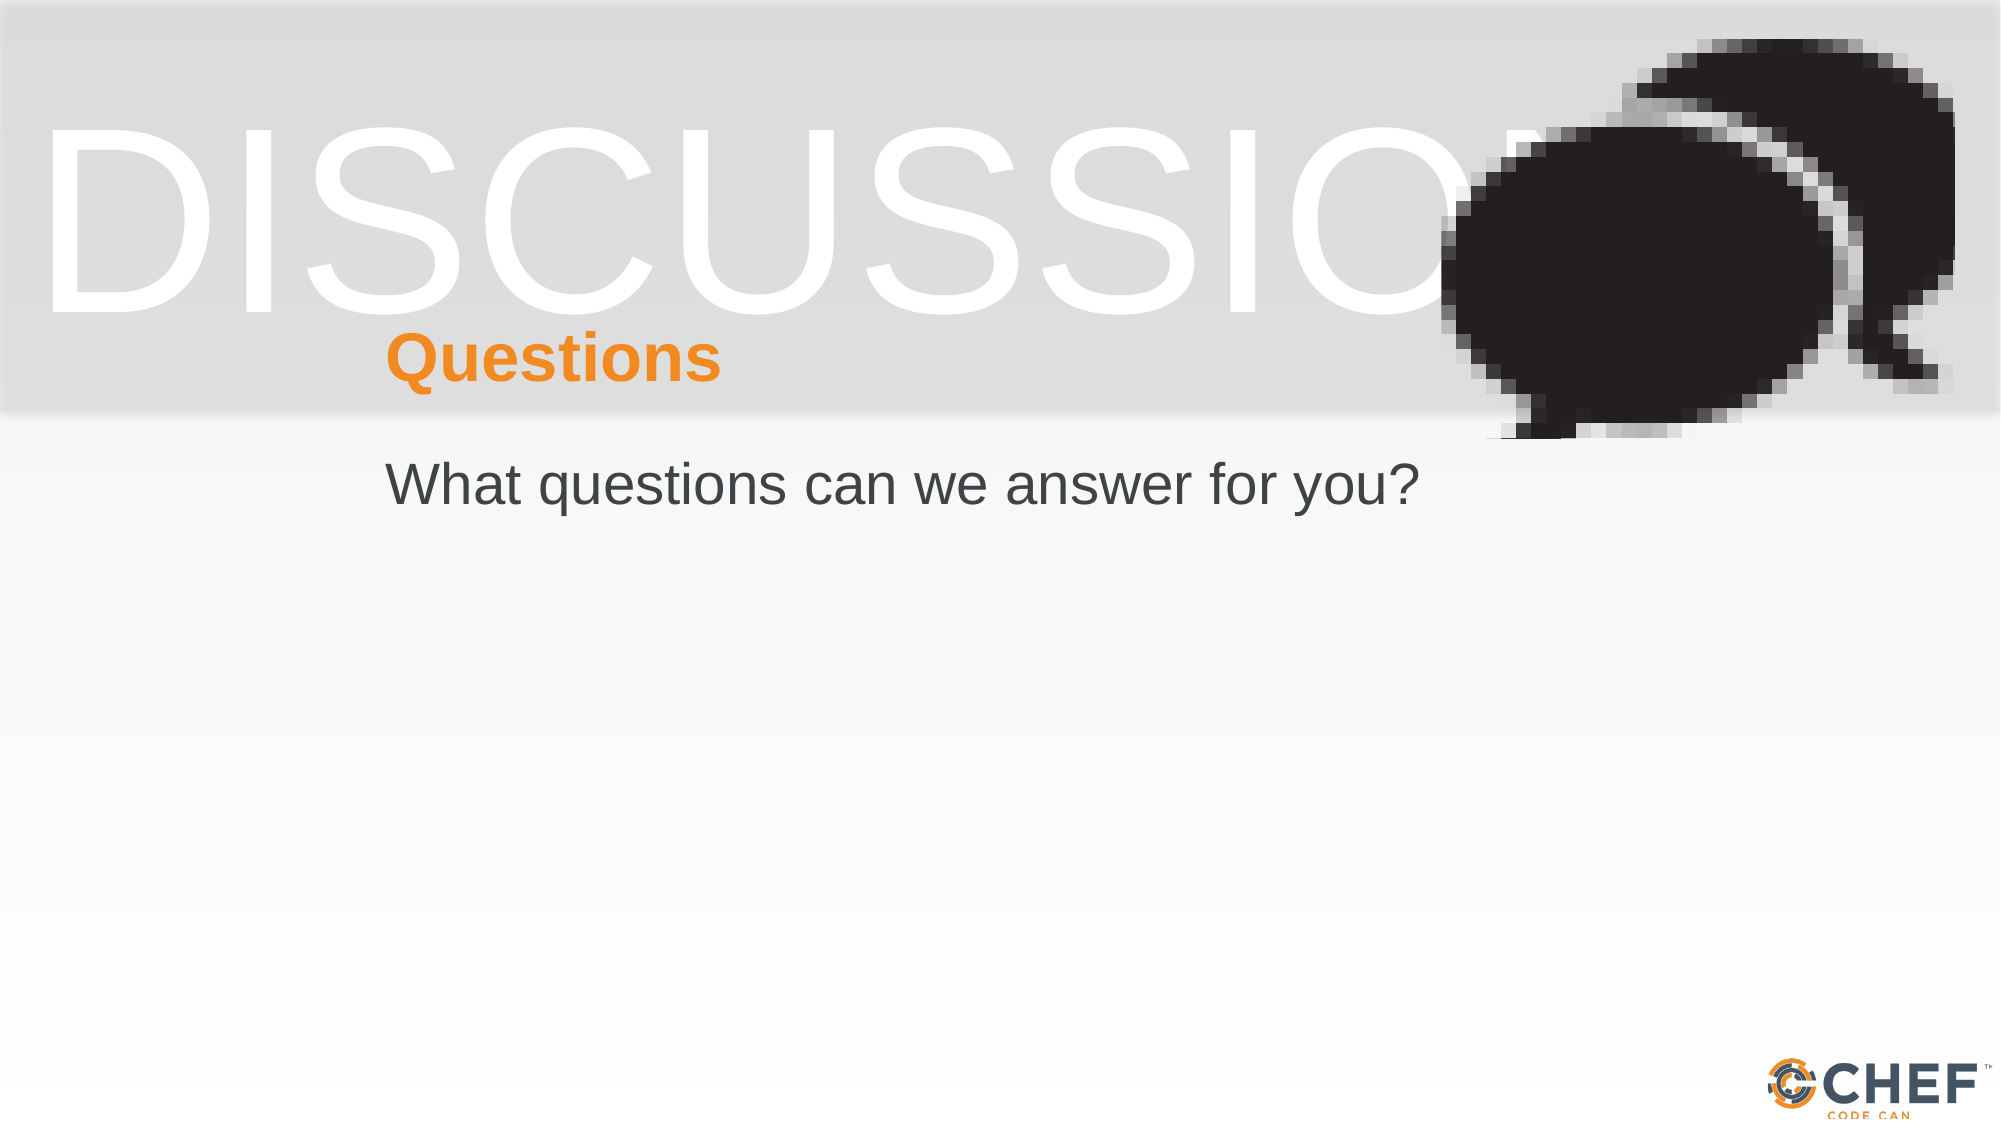

# Questions
What questions can we answer for you?